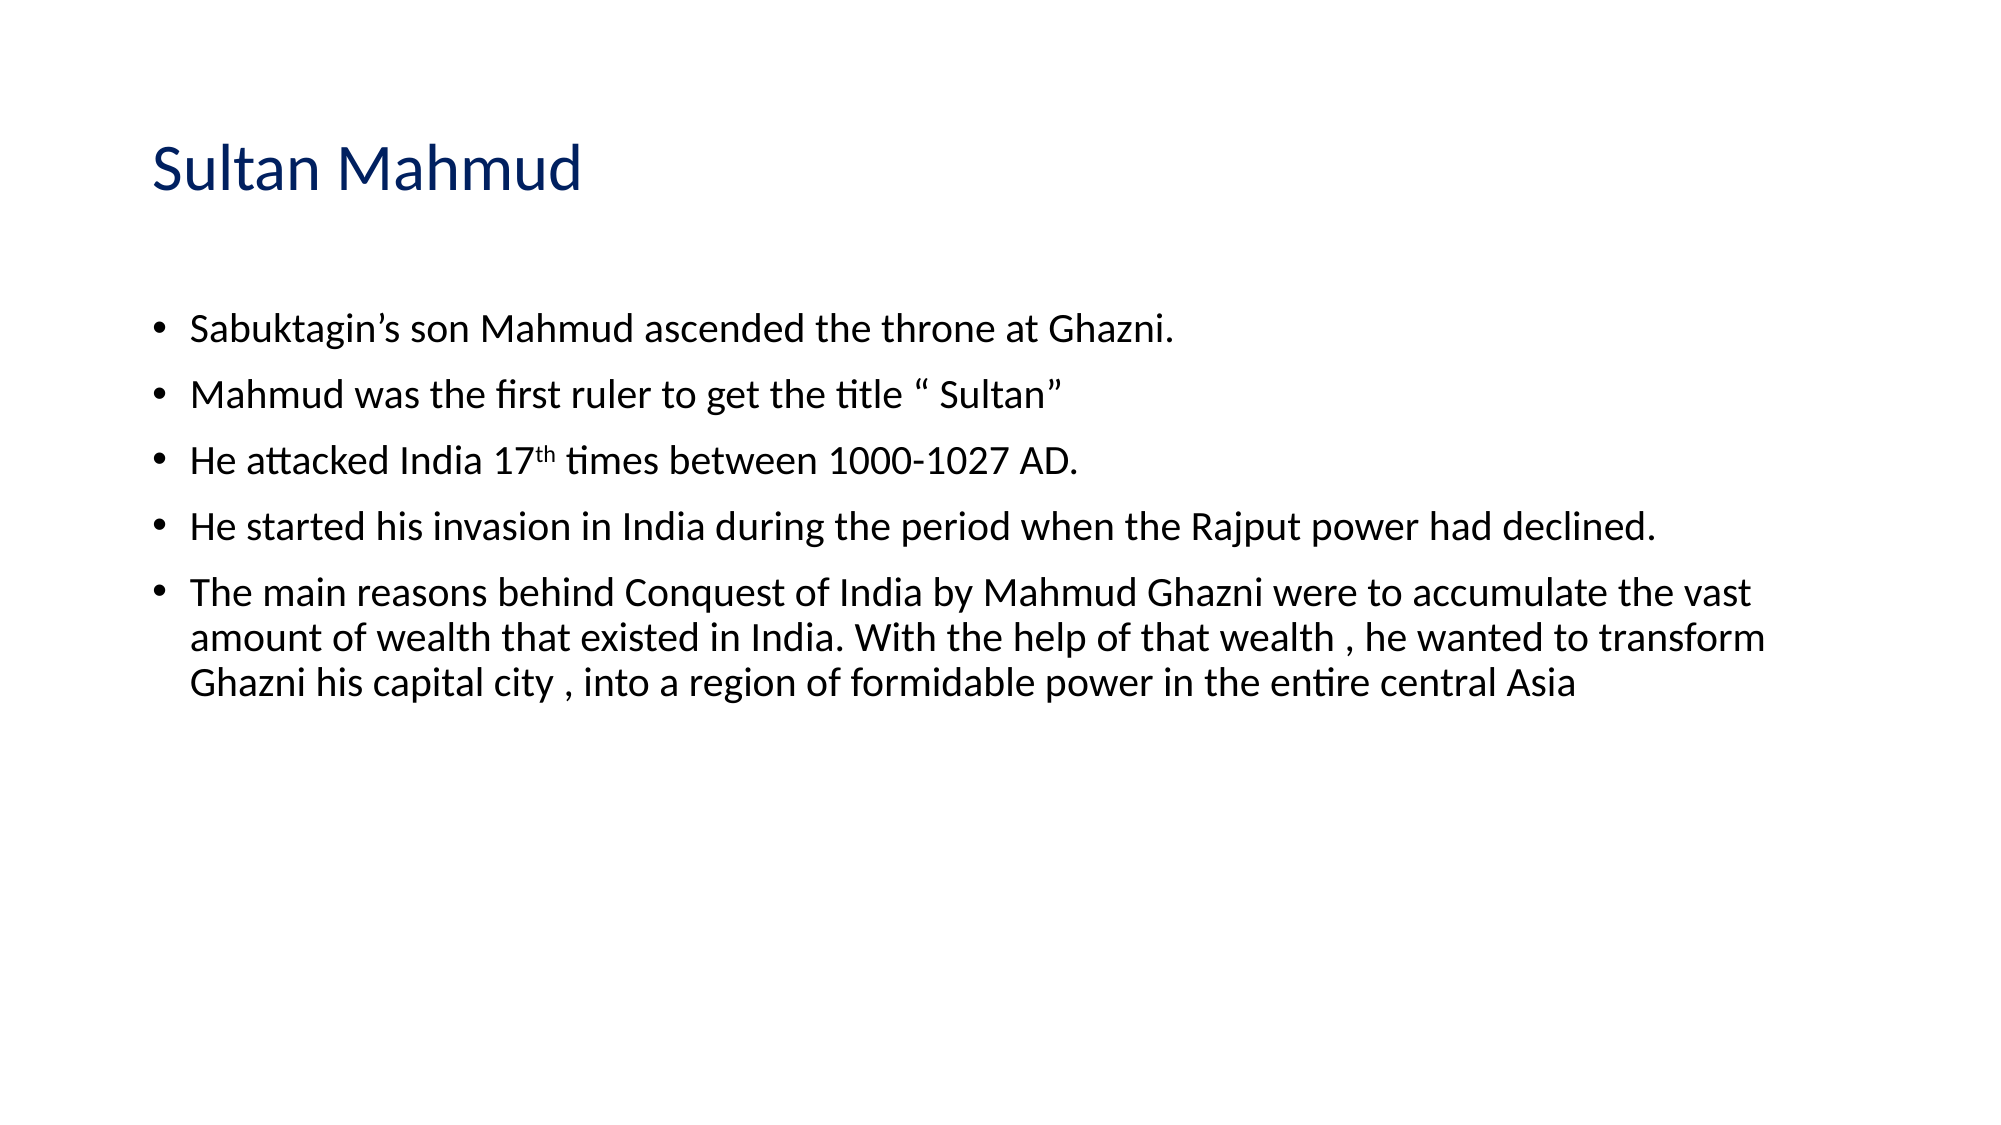

# Sultan Mahmud
Sabuktagin’s son Mahmud ascended the throne at Ghazni.
Mahmud was the first ruler to get the title “ Sultan”
He attacked India 17th times between 1000-1027 AD.
He started his invasion in India during the period when the Rajput power had declined.
The main reasons behind Conquest of India by Mahmud Ghazni were to accumulate the vast amount of wealth that existed in India. With the help of that wealth , he wanted to transform Ghazni his capital city , into a region of formidable power in the entire central Asia